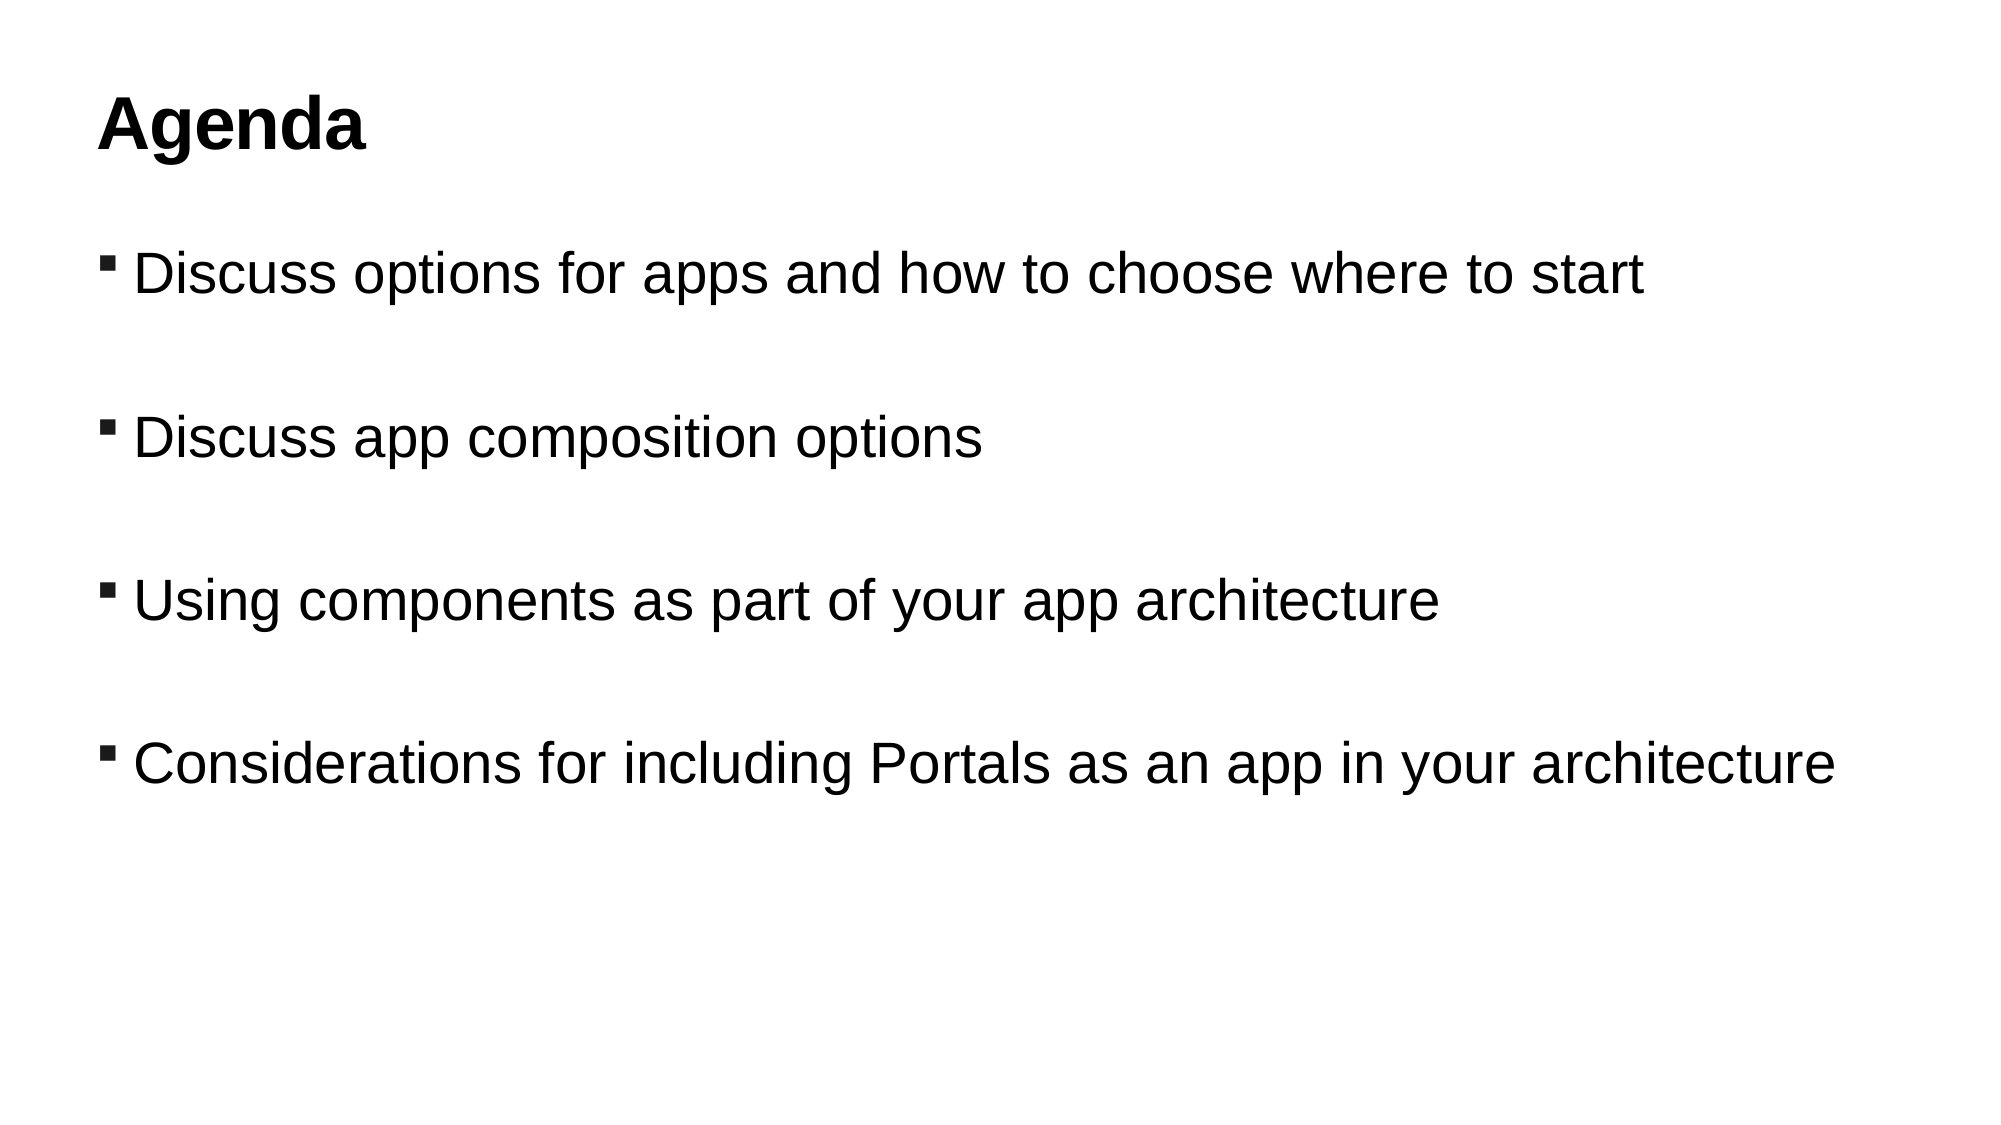

# Agenda
Discuss options for apps and how to choose where to start

Discuss app composition options

Using components as part of your app architecture

Considerations for including Portals as an app in your architecture